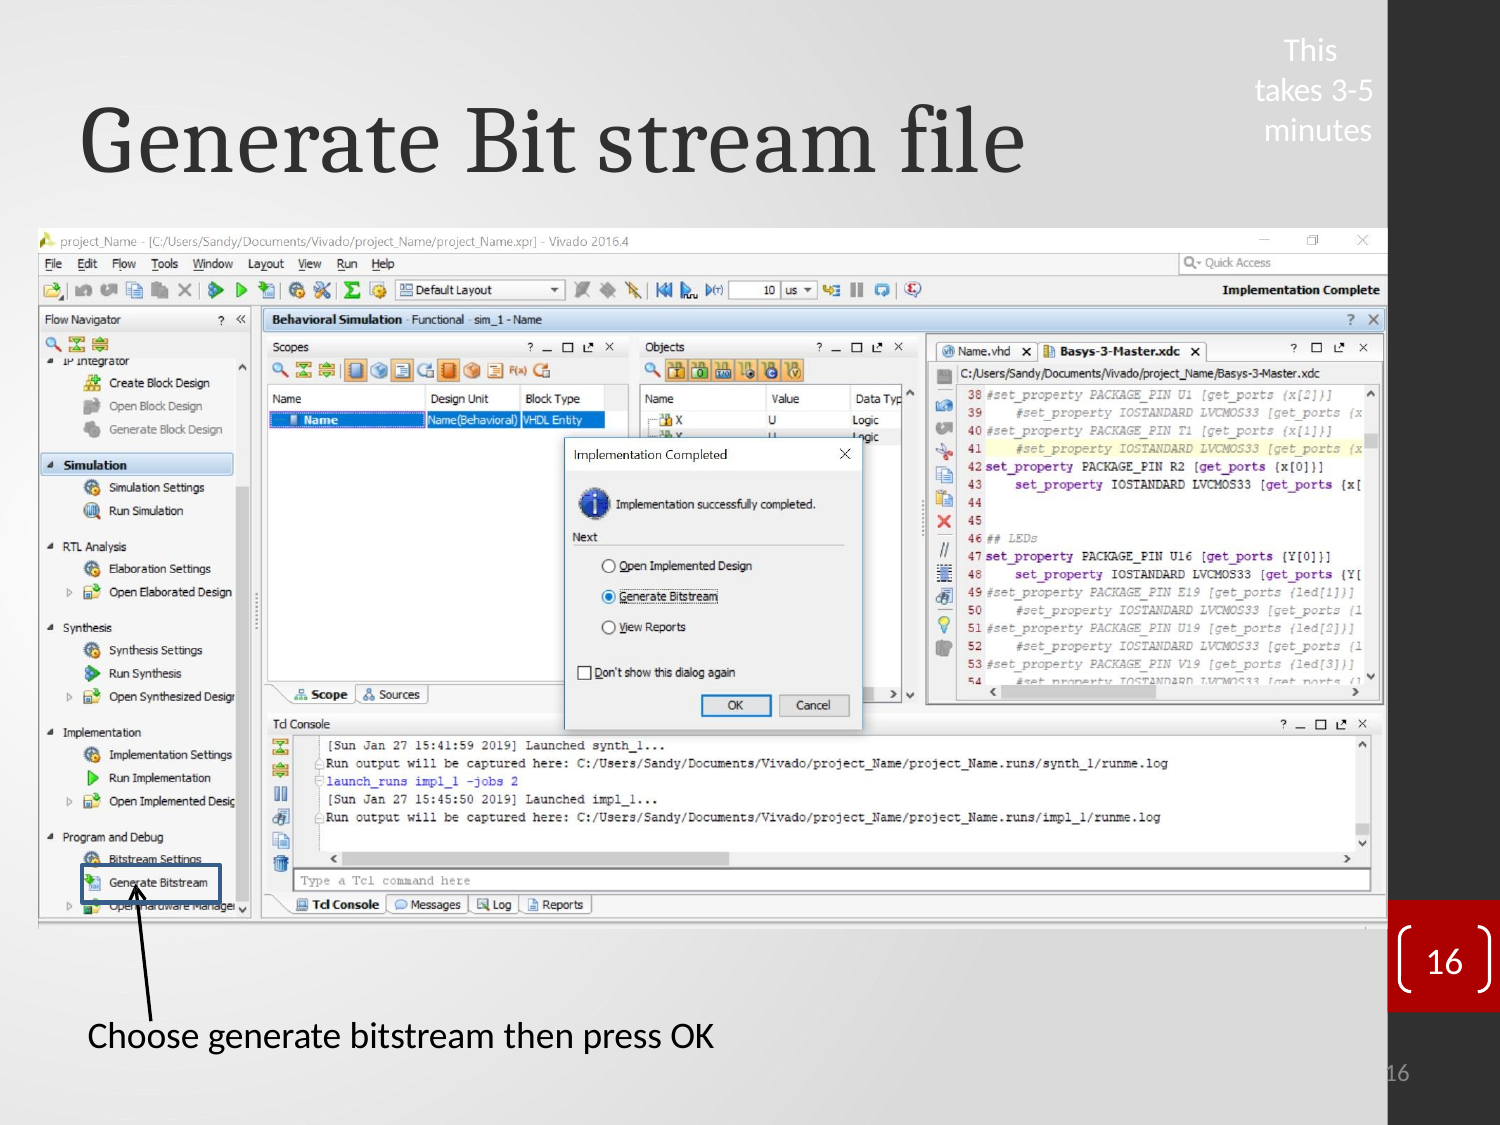

This  takes 3-5  minutes
# Generate Bit stream file

16
Choose generate bitstream then press OK
16